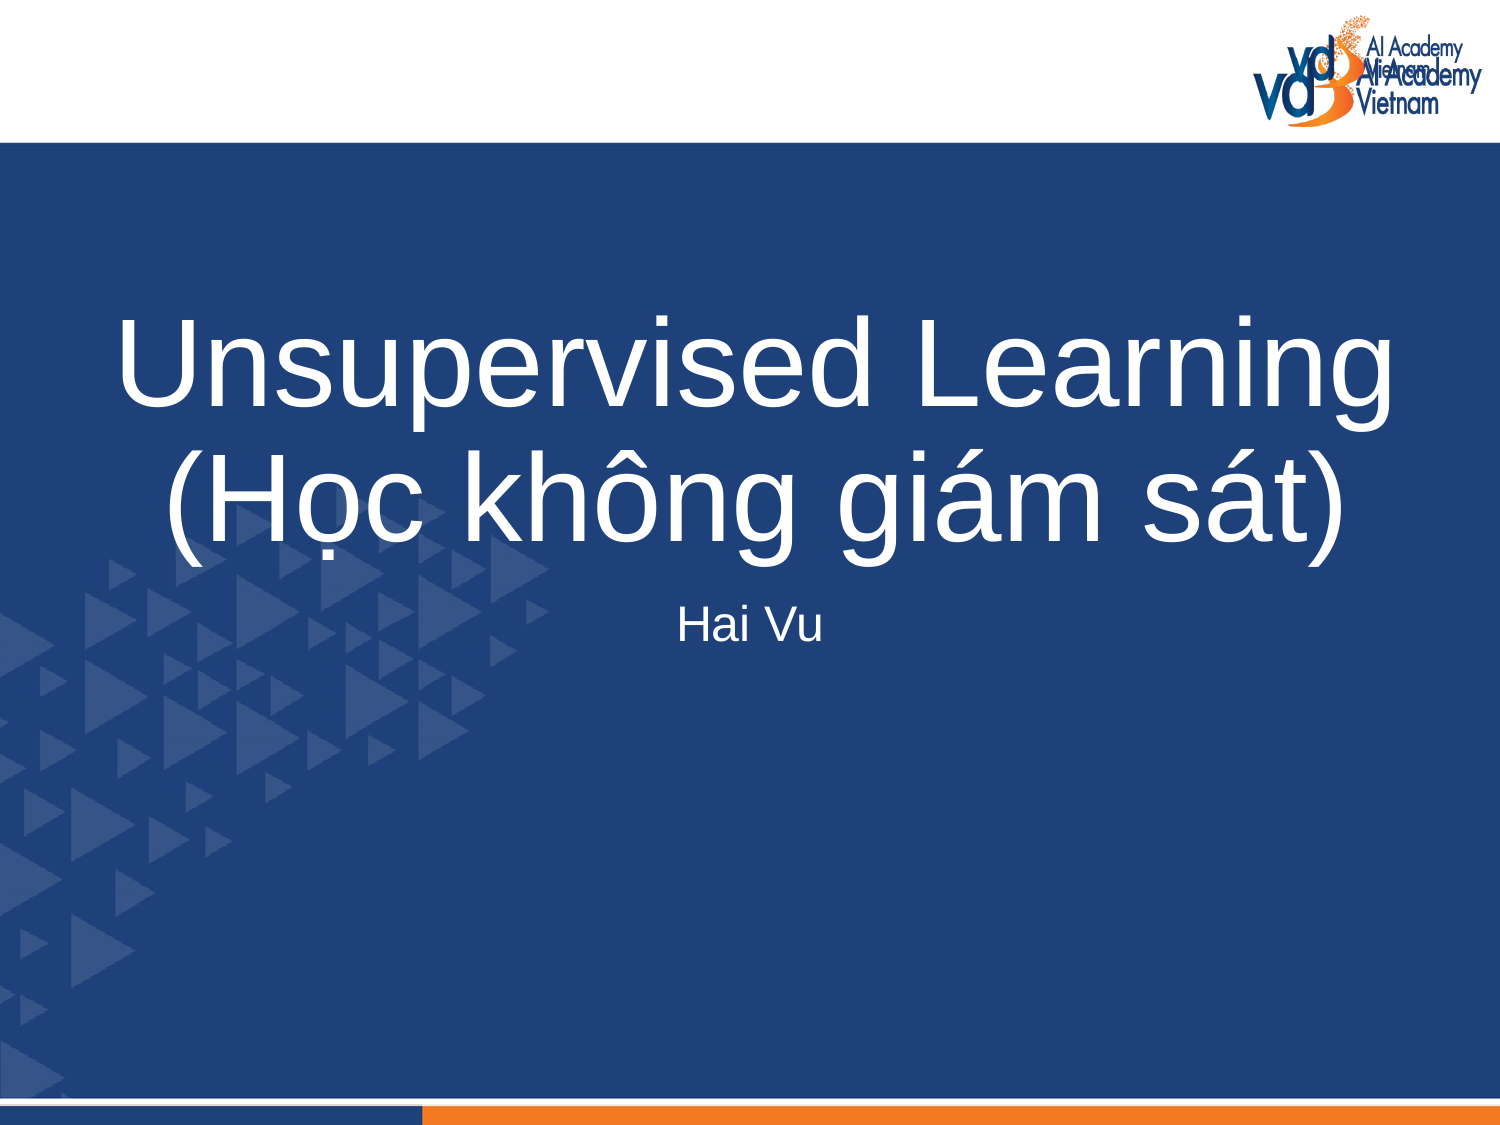

# Unsupervised Learning (Học không giám sát)
Hai Vu